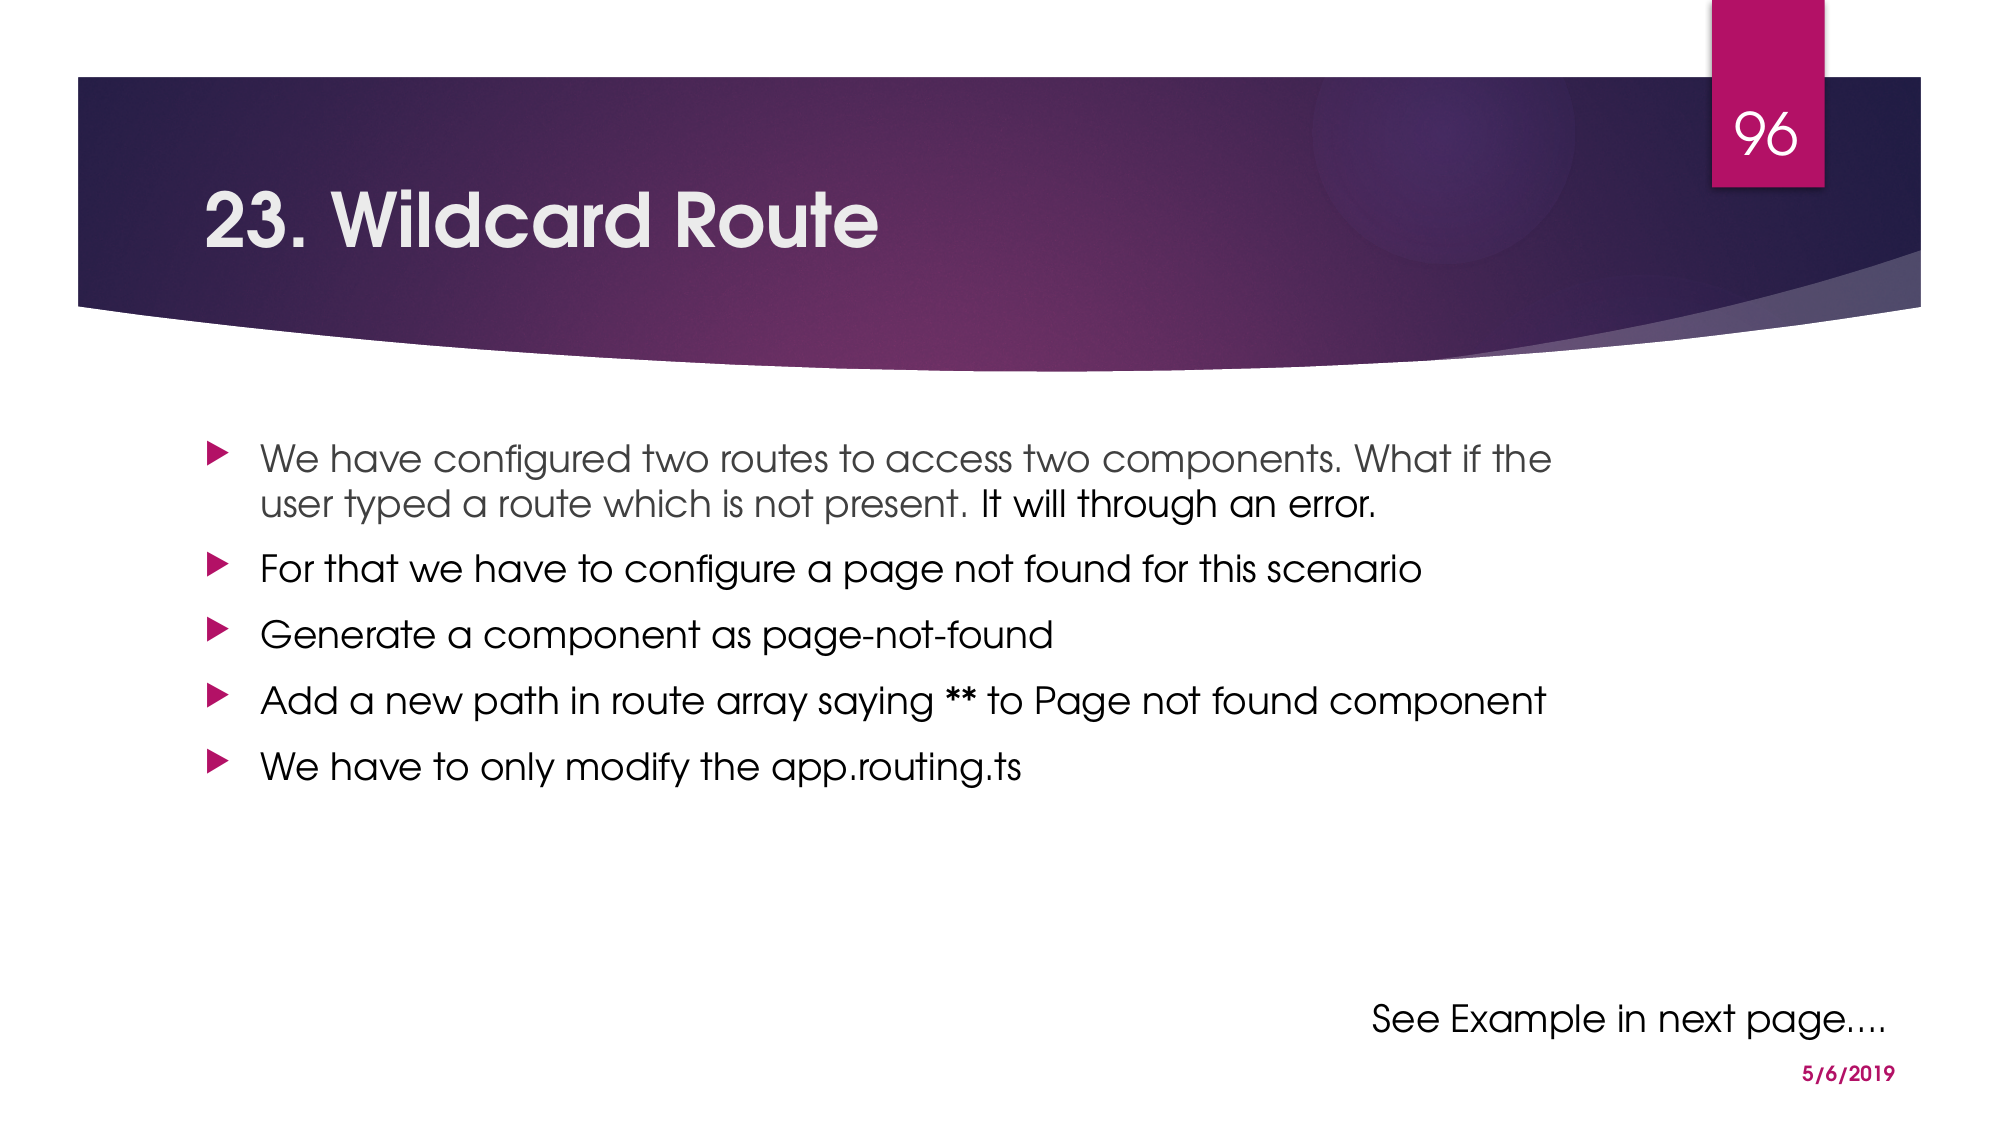

96
# 23. Wildcard Route
We have configured two routes to access two components. What if the user typed a route which is not present. It will through an error.
For that we have to configure a page not found for this scenario
Generate a component as page-not-found
Add a new path in route array saying ** to Page not found component
We have to only modify the app.routing.ts
See Example in next page….
5/6/2019